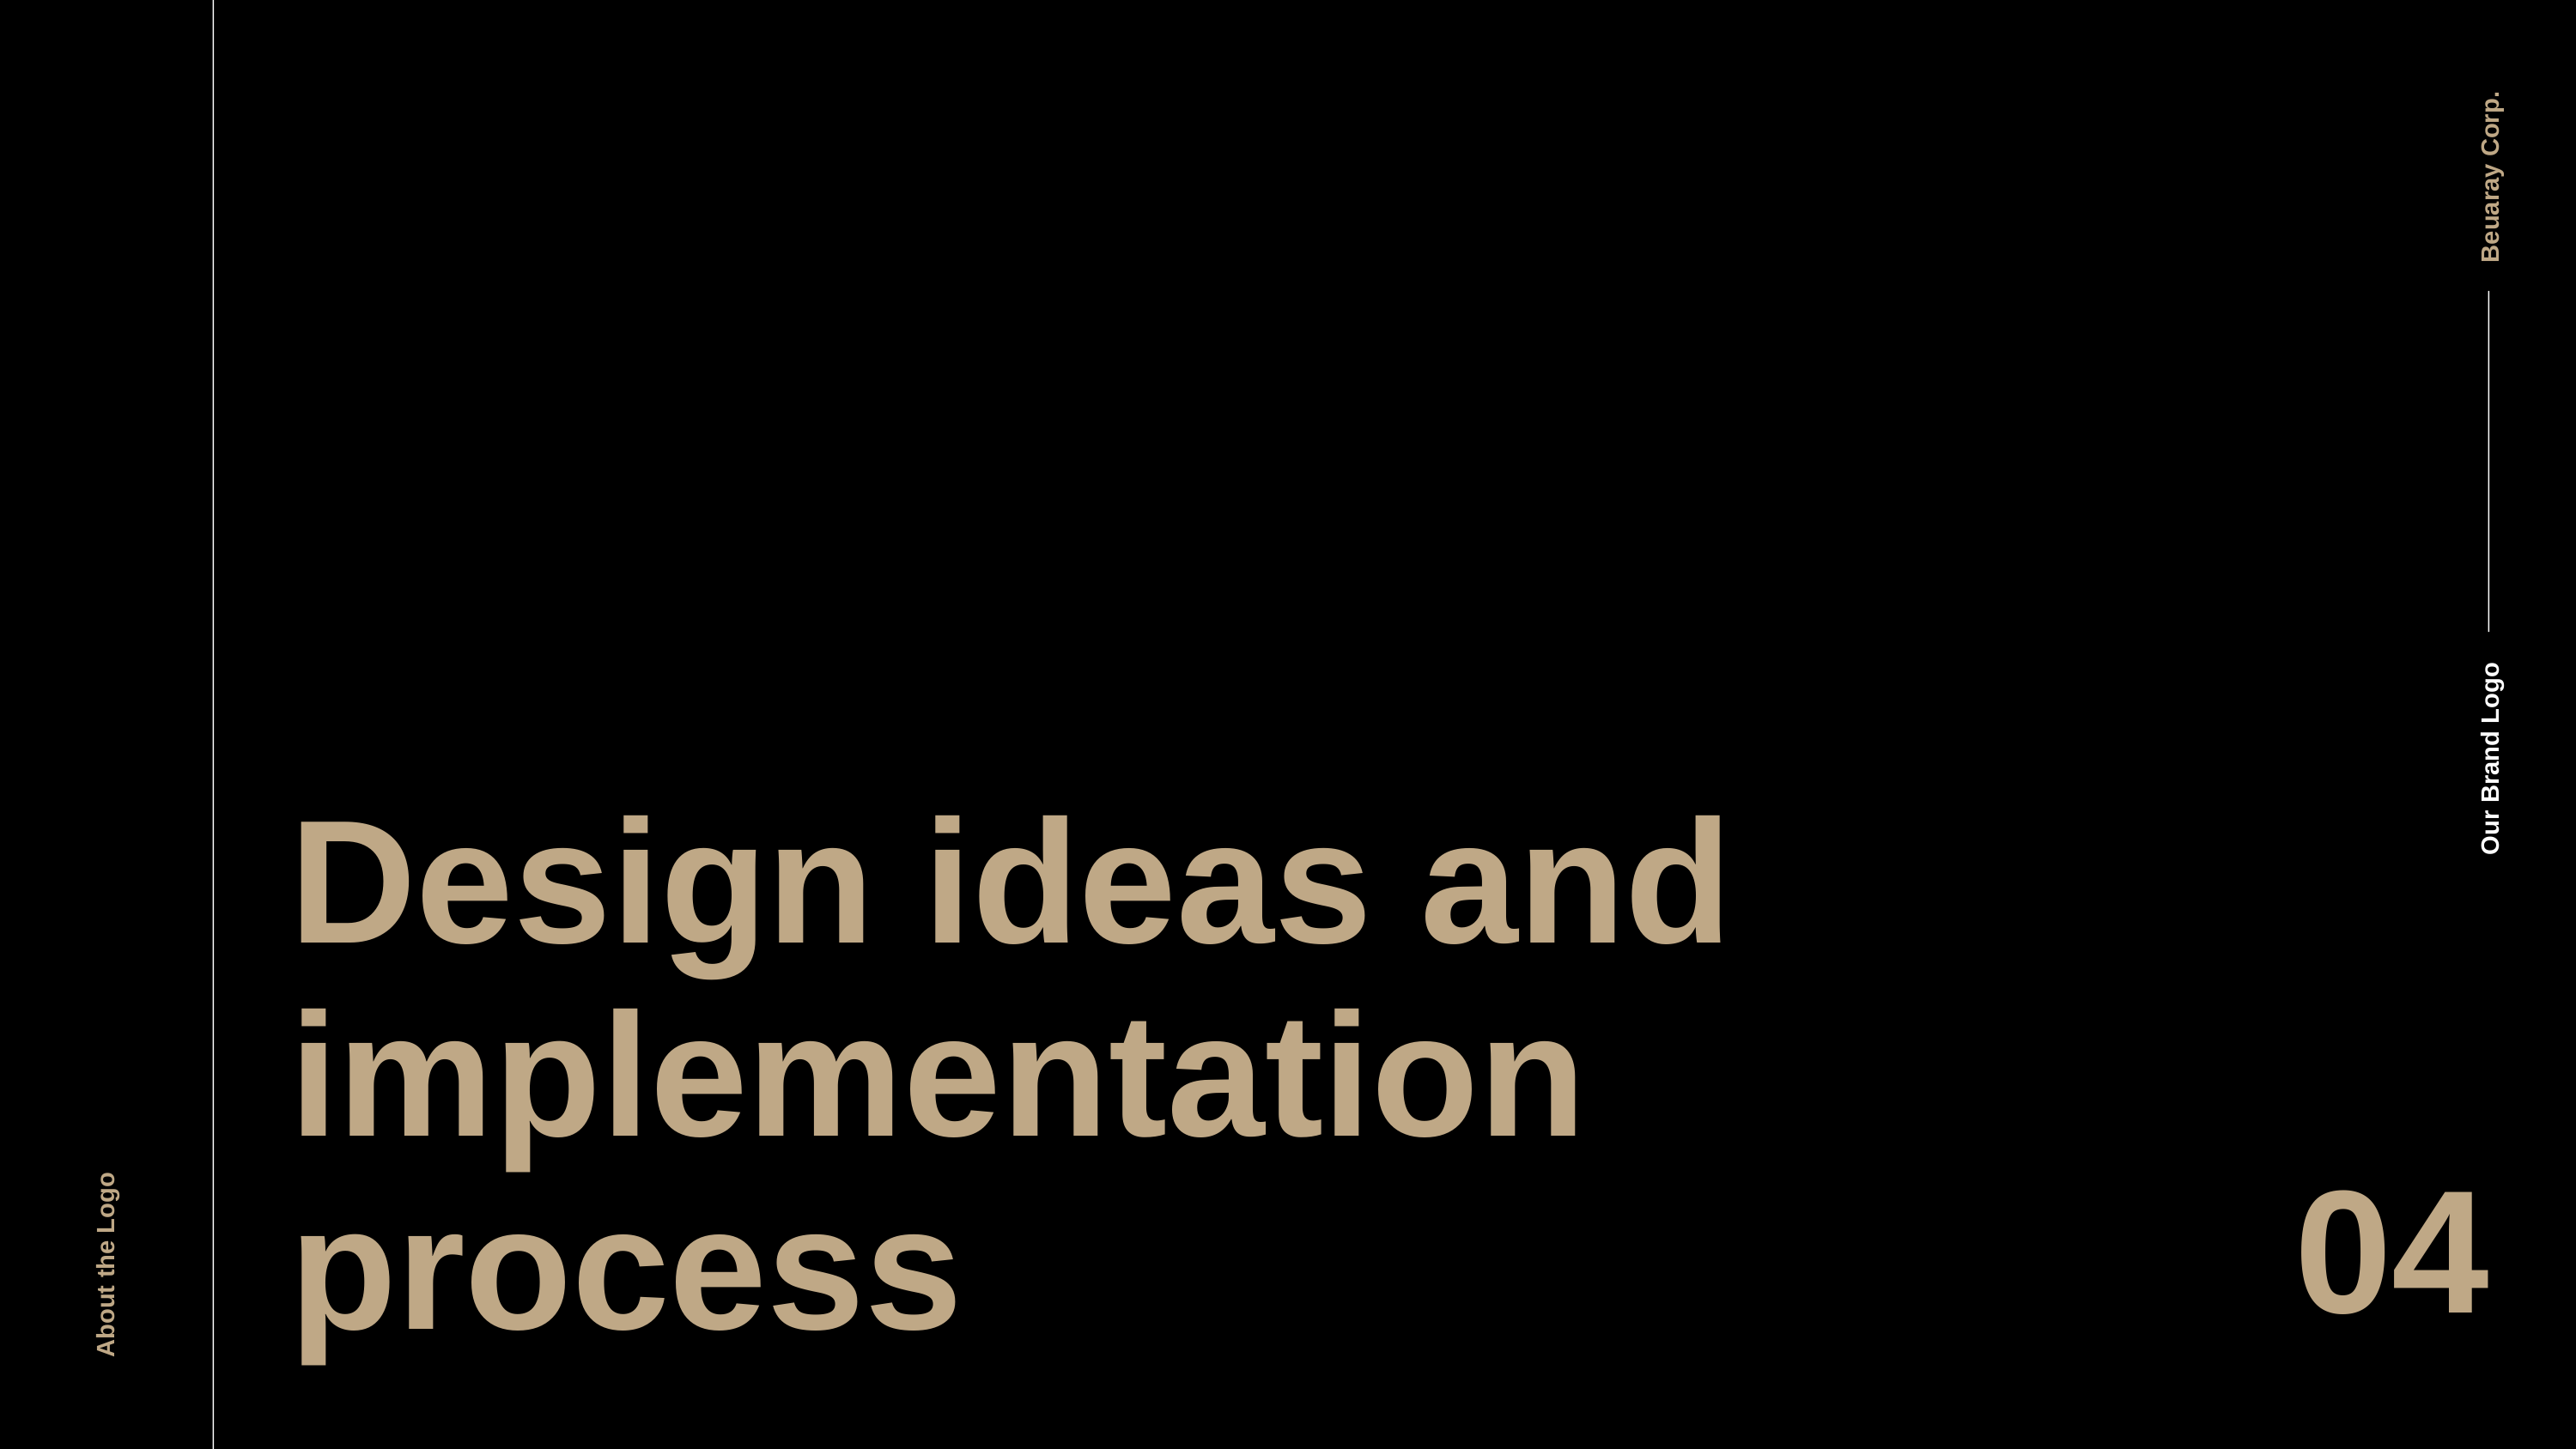

Beuaray Corp.

Our Brand Logo

Design ideas and implementation process
04
About the Logo